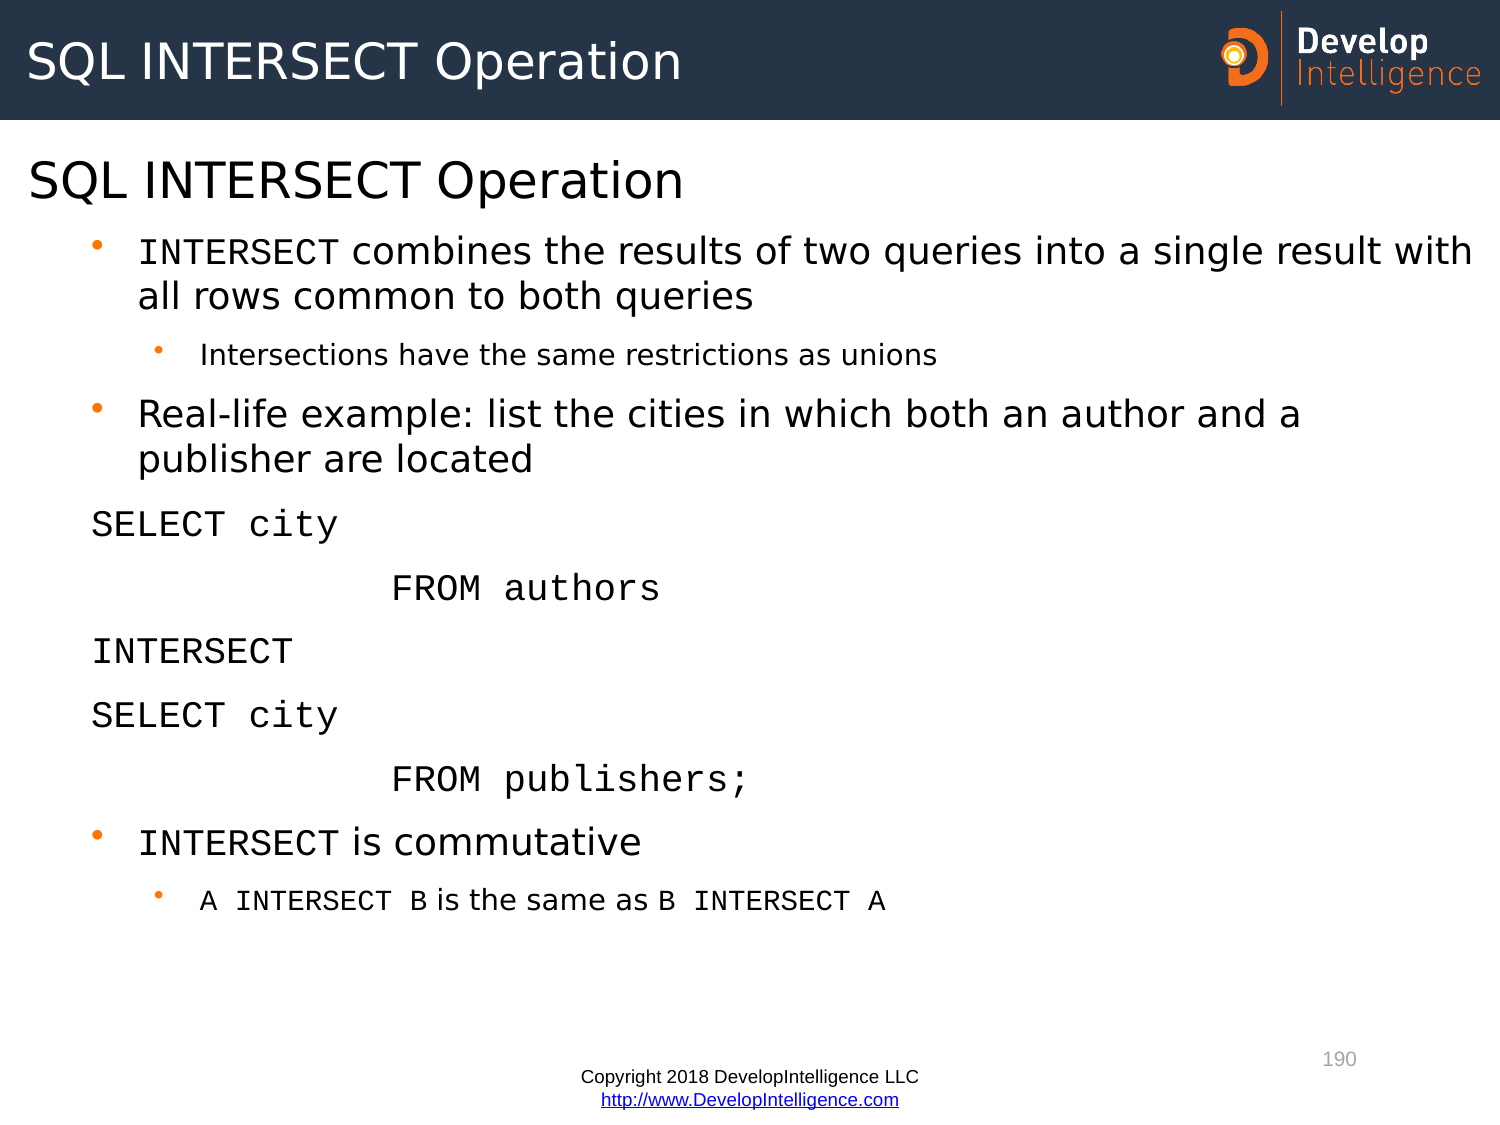

# SQL INTERSECT Operation
SQL INTERSECT Operation
INTERSECT combines the results of two queries into a single result with all rows common to both queries
Intersections have the same restrictions as unions
Real-life example: list the cities in which both an author and a publisher are located
SELECT city
		FROM authors
INTERSECT
SELECT city
		FROM publishers;
INTERSECT is commutative
A INTERSECT B is the same as B INTERSECT A

190